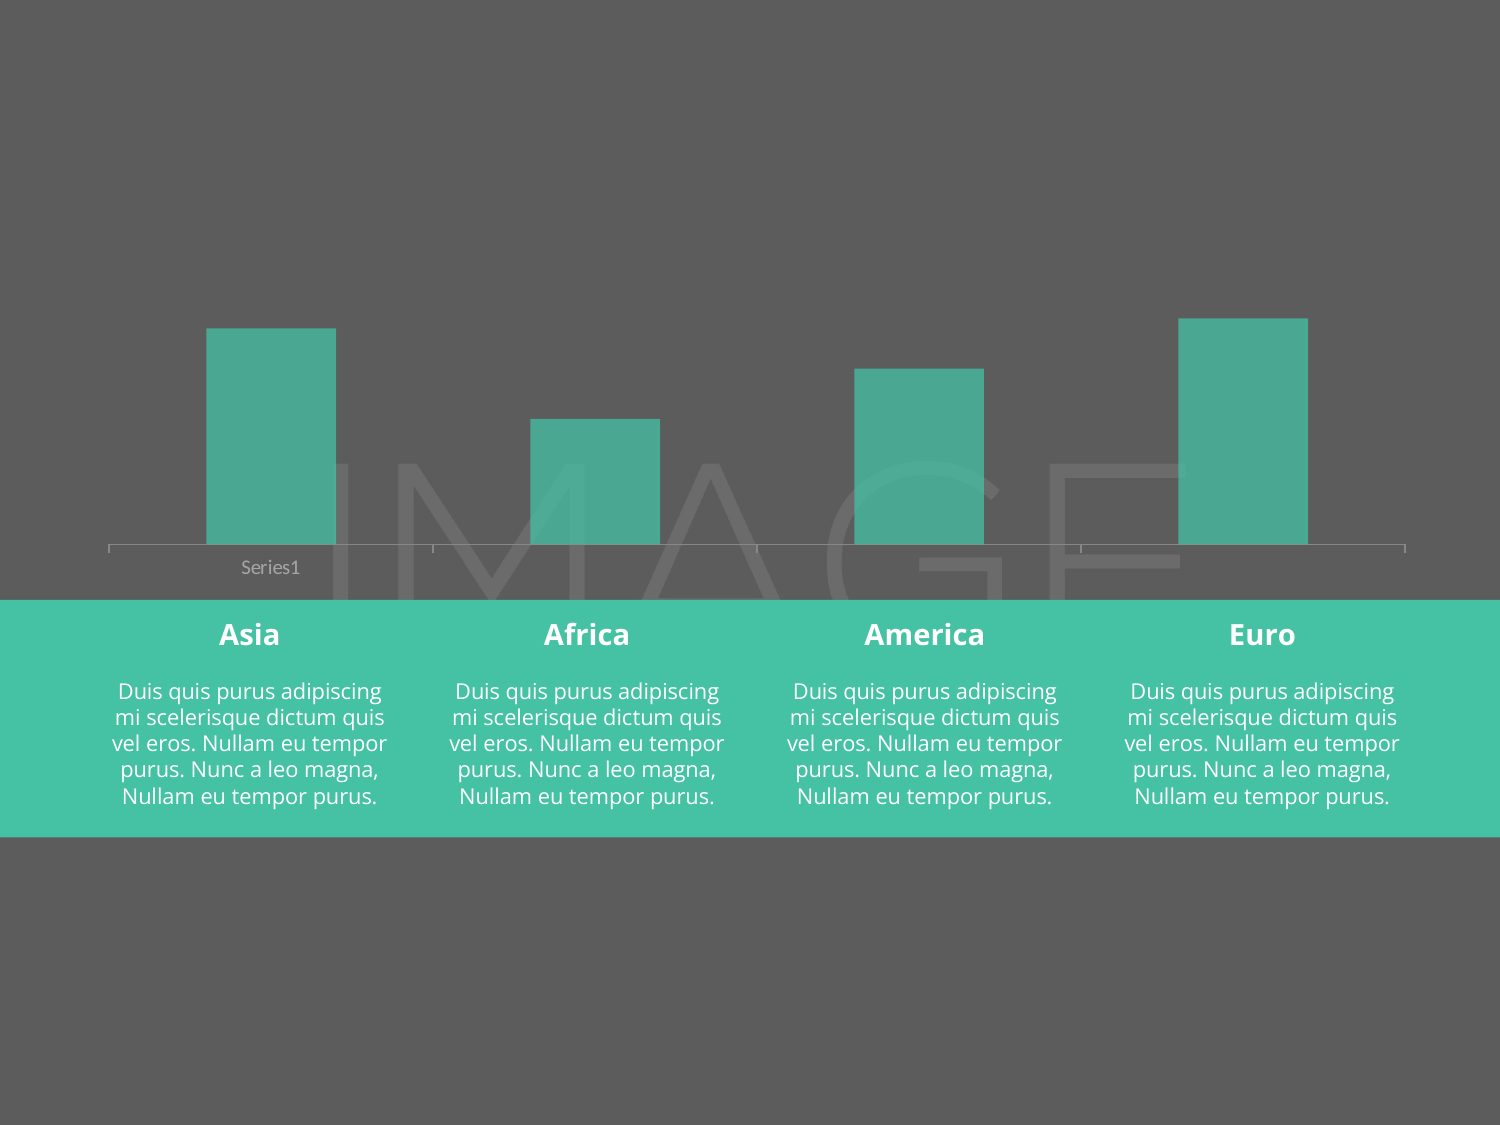

### Chart

| Category | Column1 |
|---|---|
|  | 4.3 |
|  | 2.5 |
|  | 3.5 |
|  | 4.5 |
Asia

Duis quis purus adipiscing mi scelerisque dictum quis vel eros. Nullam eu tempor purus. Nunc a leo magna, Nullam eu tempor purus.
Africa

Duis quis purus adipiscing mi scelerisque dictum quis vel eros. Nullam eu tempor purus. Nunc a leo magna, Nullam eu tempor purus.
America

Duis quis purus adipiscing mi scelerisque dictum quis vel eros. Nullam eu tempor purus. Nunc a leo magna, Nullam eu tempor purus.
Euro

Duis quis purus adipiscing mi scelerisque dictum quis vel eros. Nullam eu tempor purus. Nunc a leo magna, Nullam eu tempor purus.